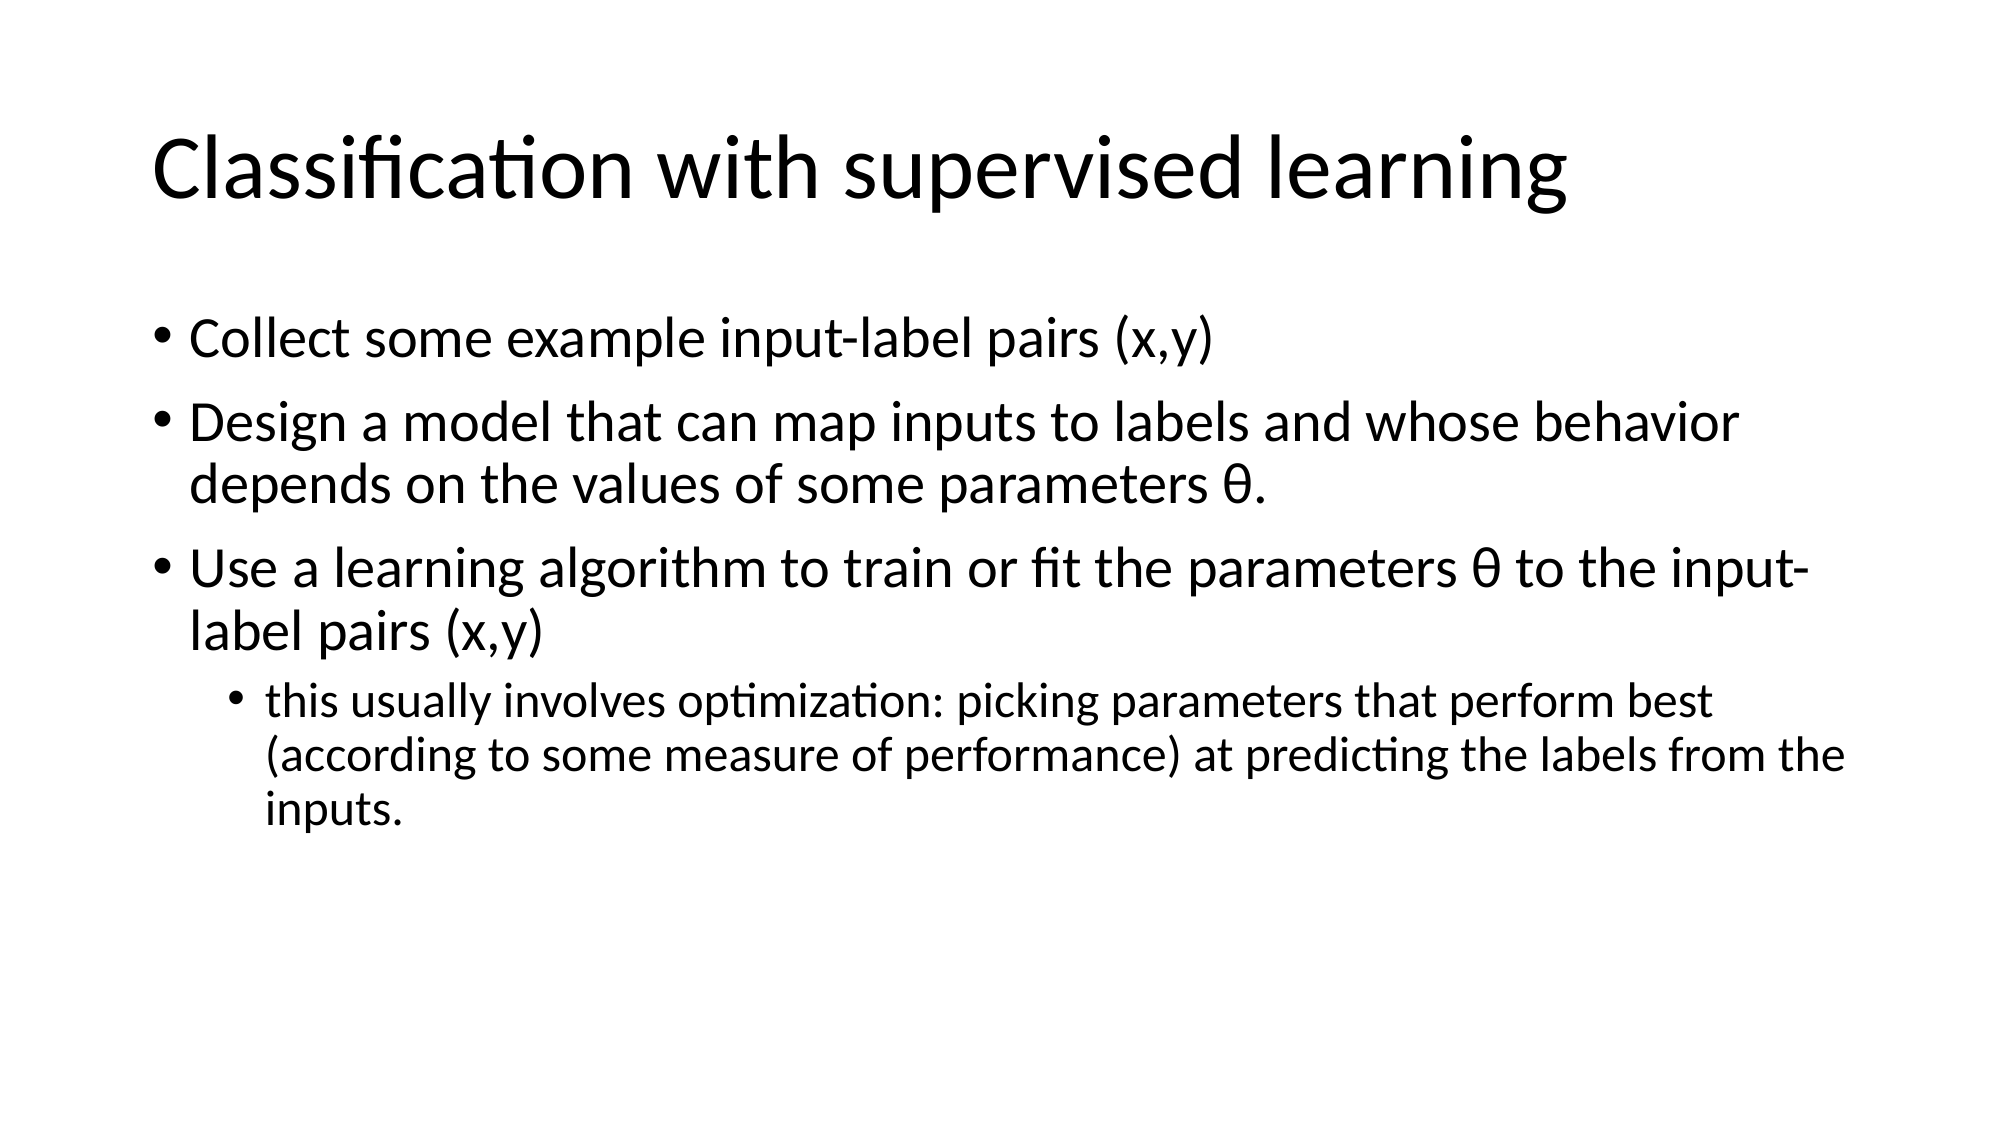

# Classification with supervised learning
Collect some example input-label pairs (x,y)
Design a model that can map inputs to labels and whose behavior depends on the values of some parameters θ.
Use a learning algorithm to train or fit the parameters θ to the input-label pairs (x,y)
this usually involves optimization: picking parameters that perform best (according to some measure of performance) at predicting the labels from the inputs.